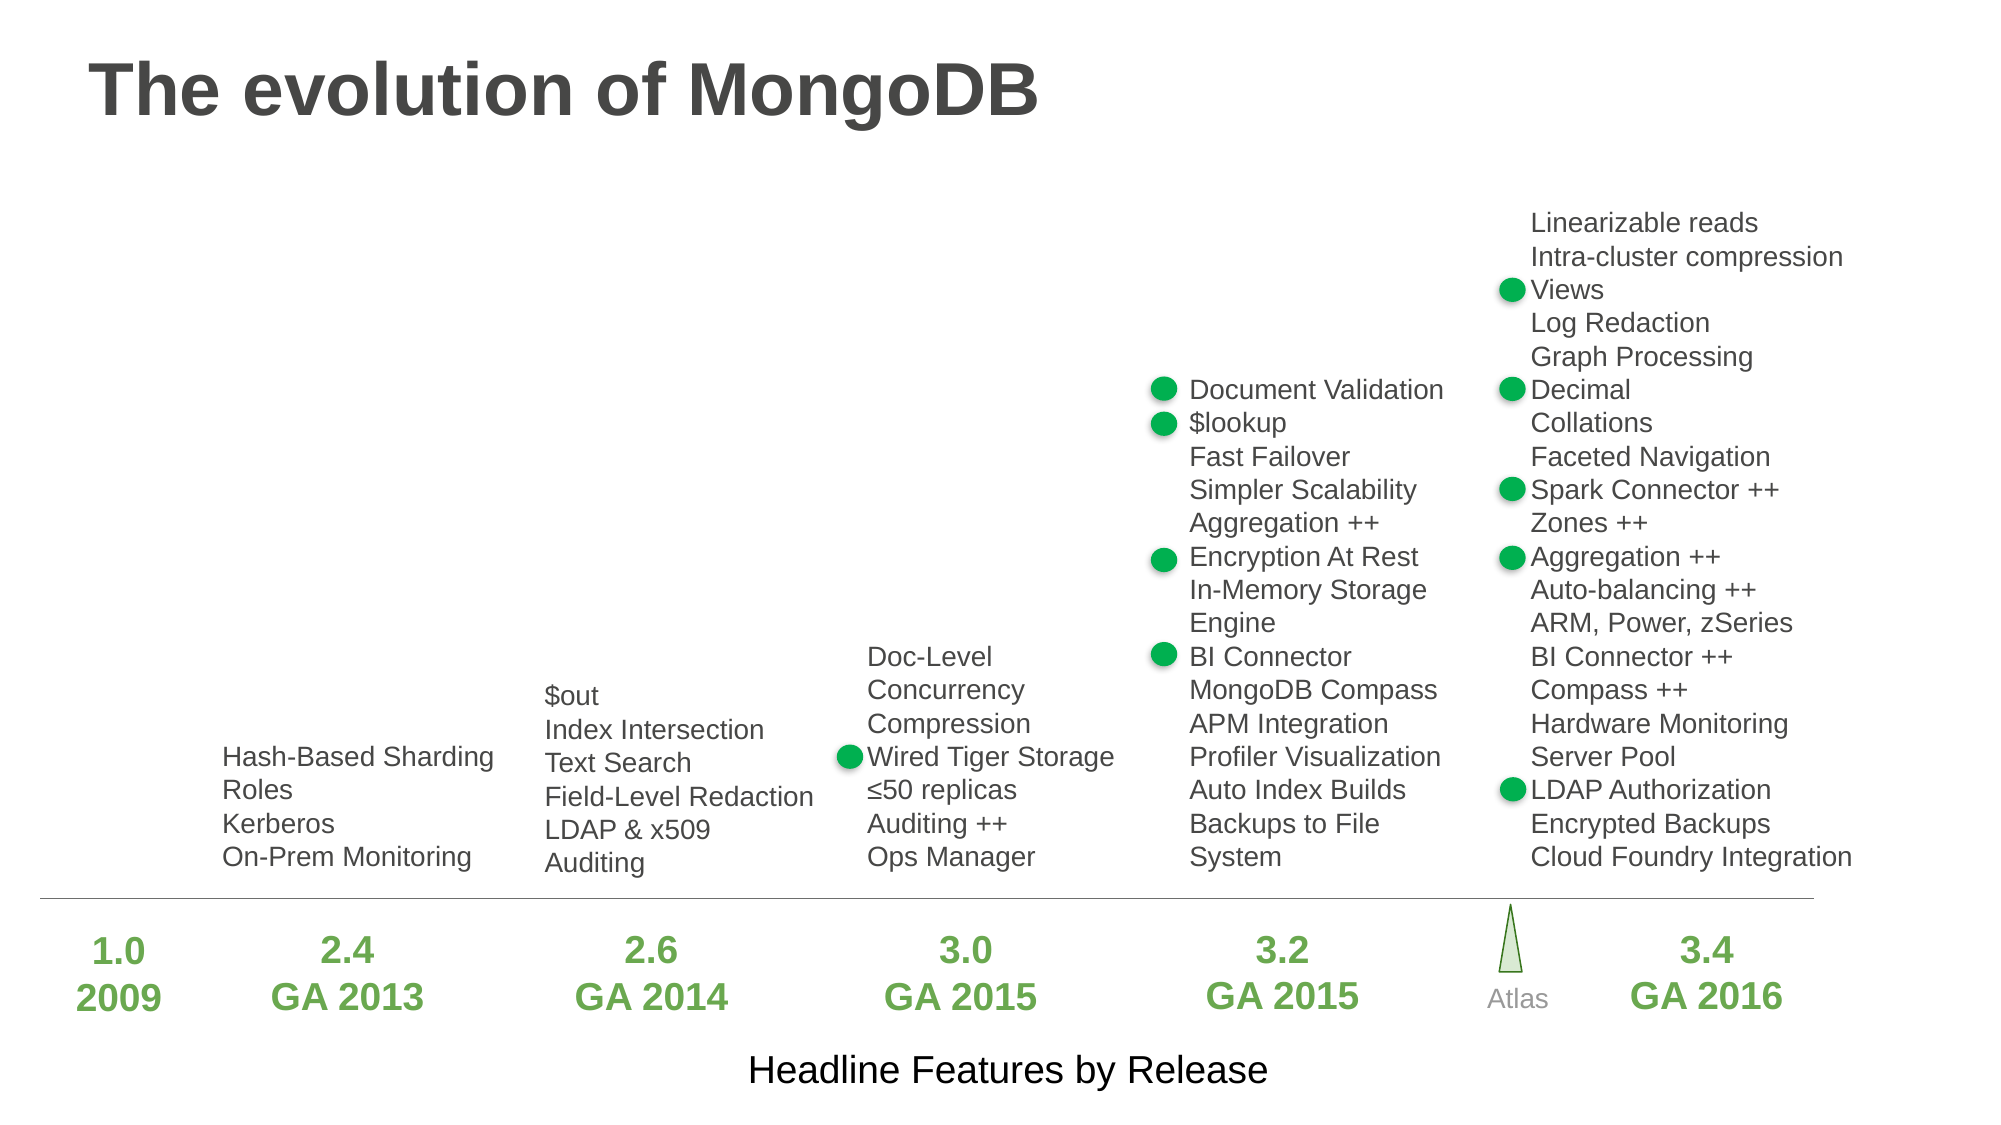

The evolution of MongoDB

Document Validation
$lookup
Fast Failover
Simpler Scalability
Aggregation ++
Encryption At Rest
In-Memory Storage Engine
BI Connector
MongoDB Compass
APM Integration
Profiler Visualization
Auto Index Builds
Backups to File System
Linearizable reads
Intra-cluster compression
Views
Log Redaction
Graph Processing
Decimal
Collations
Faceted Navigation
Spark Connector ++
Zones ++
Aggregation ++
Auto-balancing ++
ARM, Power, zSeries
BI Connector ++
Compass ++
Hardware Monitoring
Server Pool
LDAP Authorization
Encrypted Backups
Cloud Foundry Integration

Doc-Level Concurrency
Compression
Wired Tiger Storage
≤50 replicas
Auditing ++
Ops Manager

$out
Index Intersection
Text Search
Field-Level Redaction
LDAP & x509
Auditing
Hash-Based Sharding
Roles
Kerberos
On-Prem Monitoring

3.4
GA 2016
2.6
GA 2014
3.0
GA 2015
3.2
GA 2015
2.4
GA 2013
1.0
2009
Atlas
Headline Features by Release